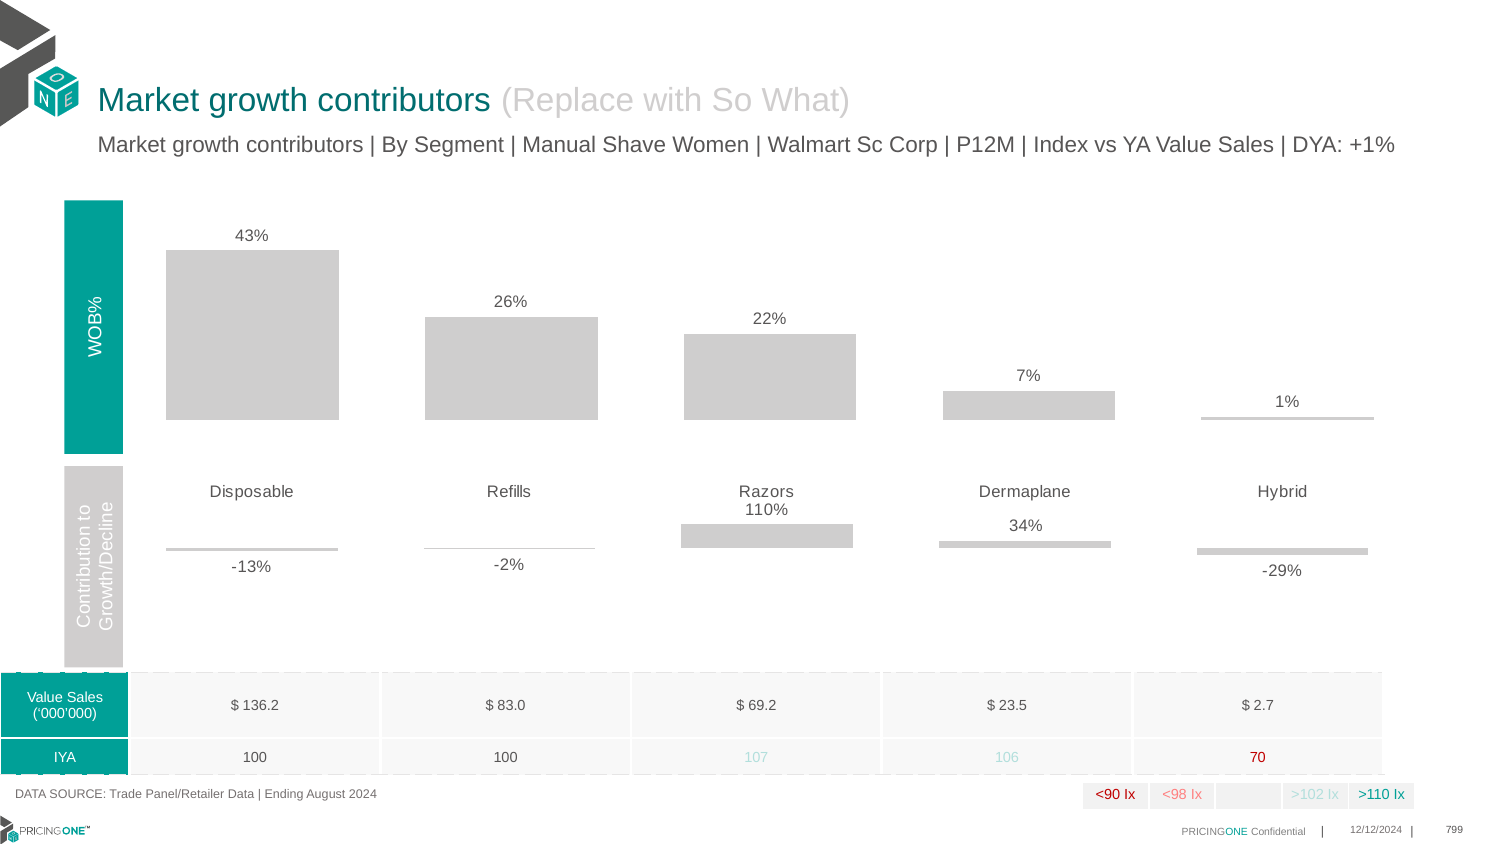

# Market growth contributors (Replace with So What)
Market growth contributors | By Segment | Manual Shave Women | Walmart Sc Corp | P12M | Index vs YA Value Sales | DYA: +1%

### Chart

| Category | WoB % |
|---|---|
| Disposable | 0.4330819658430607 |
| Refills | 0.2637705014195032 |
| Razors | 0.21982924028776857 |
| Dermaplane | 0.07462491174533308 |
| Hybrid | 0.008693380704334465 |
WOB%

### Chart

| Category | Growth Contribution |
|---|---|
| Disposable | -0.13415742507916478 |
| Refills | -0.016395312039100853 |
| Razors | 1.0996811920915321 |
| Dermaplane | 0.34346644019323824 |
| Hybrid | -0.29259489516650483 |
Contribution to Growth/Decline
| Value Sales (‘000’000) | $ 136.2 | $ 83.0 | $ 69.2 | $ 23.5 | $ 2.7 |
| --- | --- | --- | --- | --- | --- |
| IYA | 100 | 100 | 107 | 106 | 70 |
DATA SOURCE: Trade Panel/Retailer Data | Ending August 2024
| <90 Ix | <98 Ix |  | >102 Ix | >110 Ix |
| --- | --- | --- | --- | --- |

12/12/2024
799